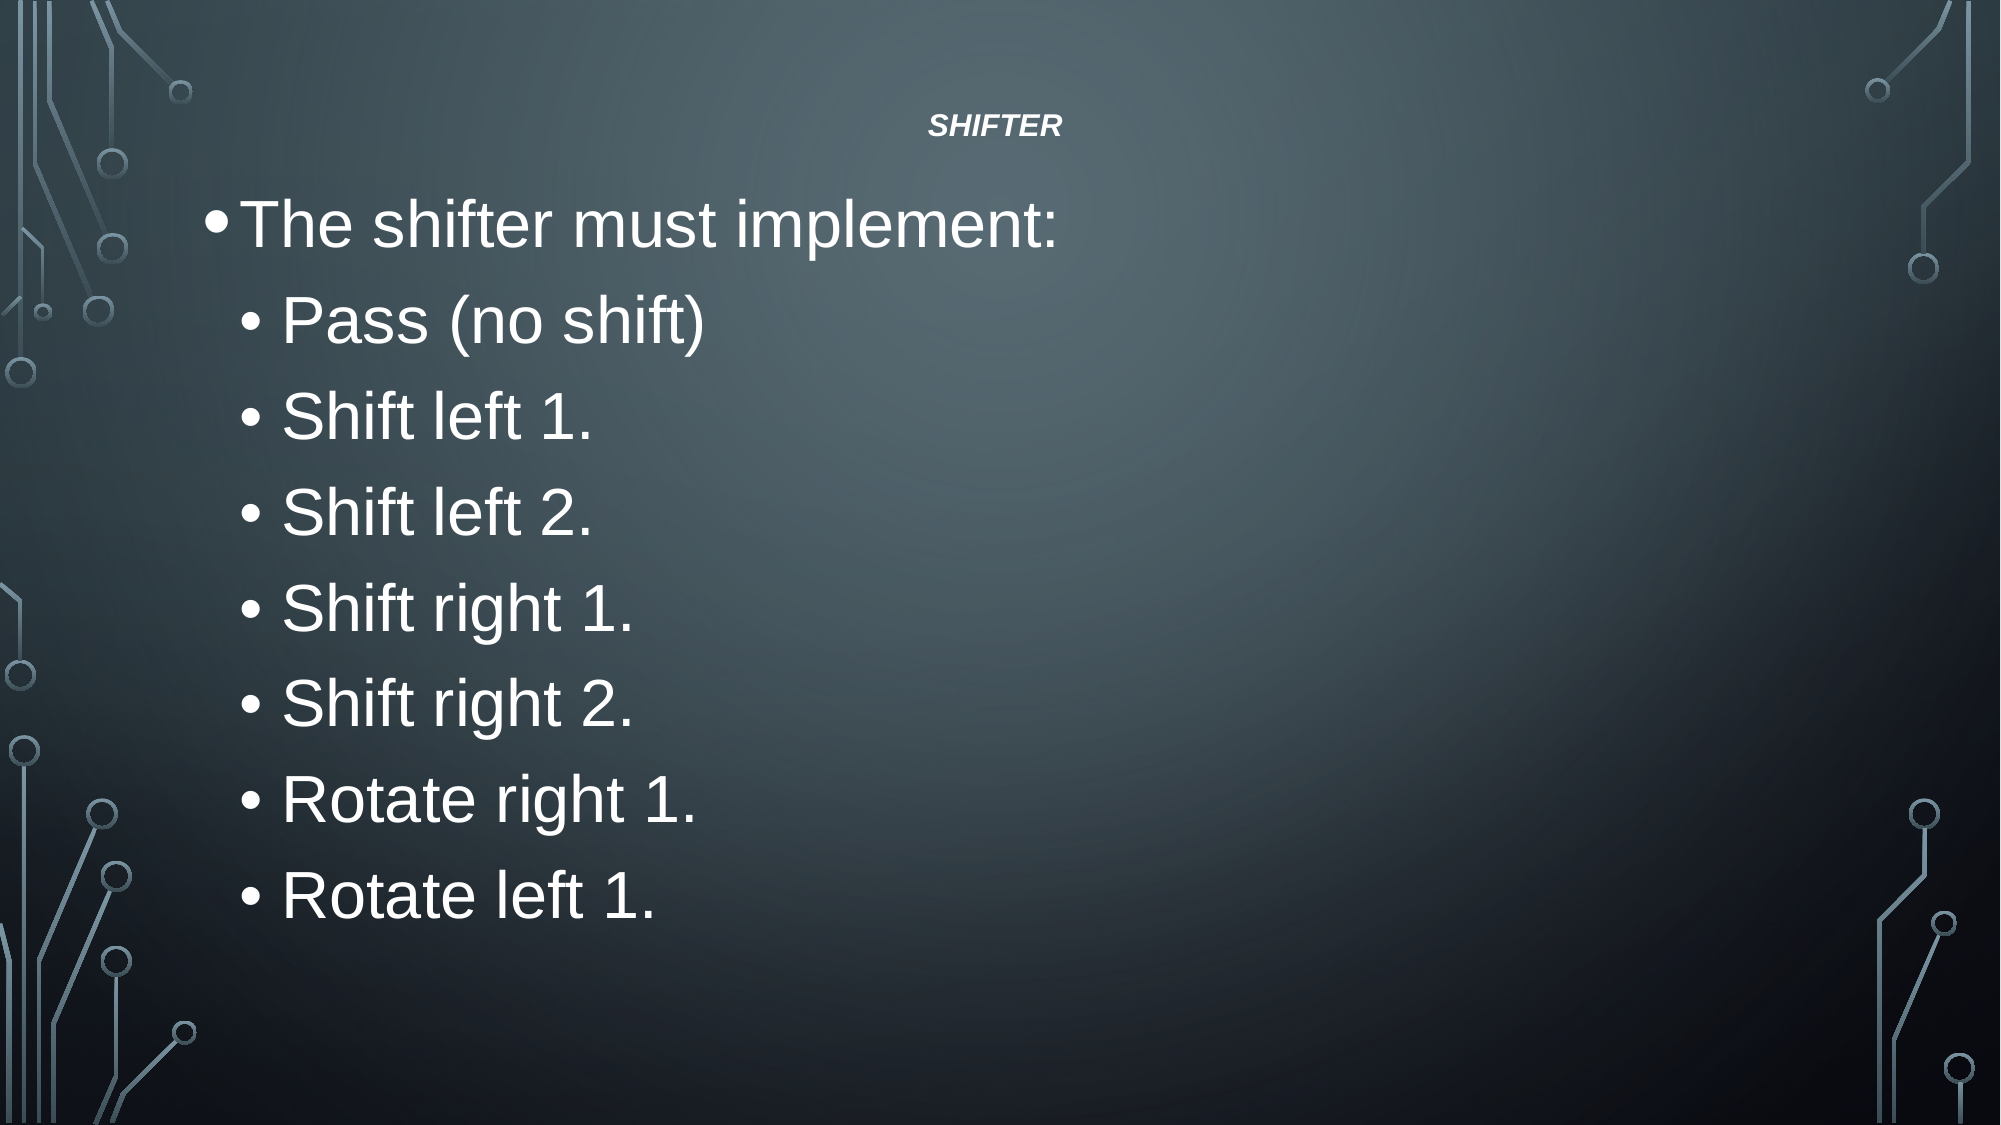

# Shifter
The shifter must implement:
• Pass (no shift)
• Shift left 1.
• Shift left 2.
• Shift right 1.
• Shift right 2.
• Rotate right 1.
• Rotate left 1.